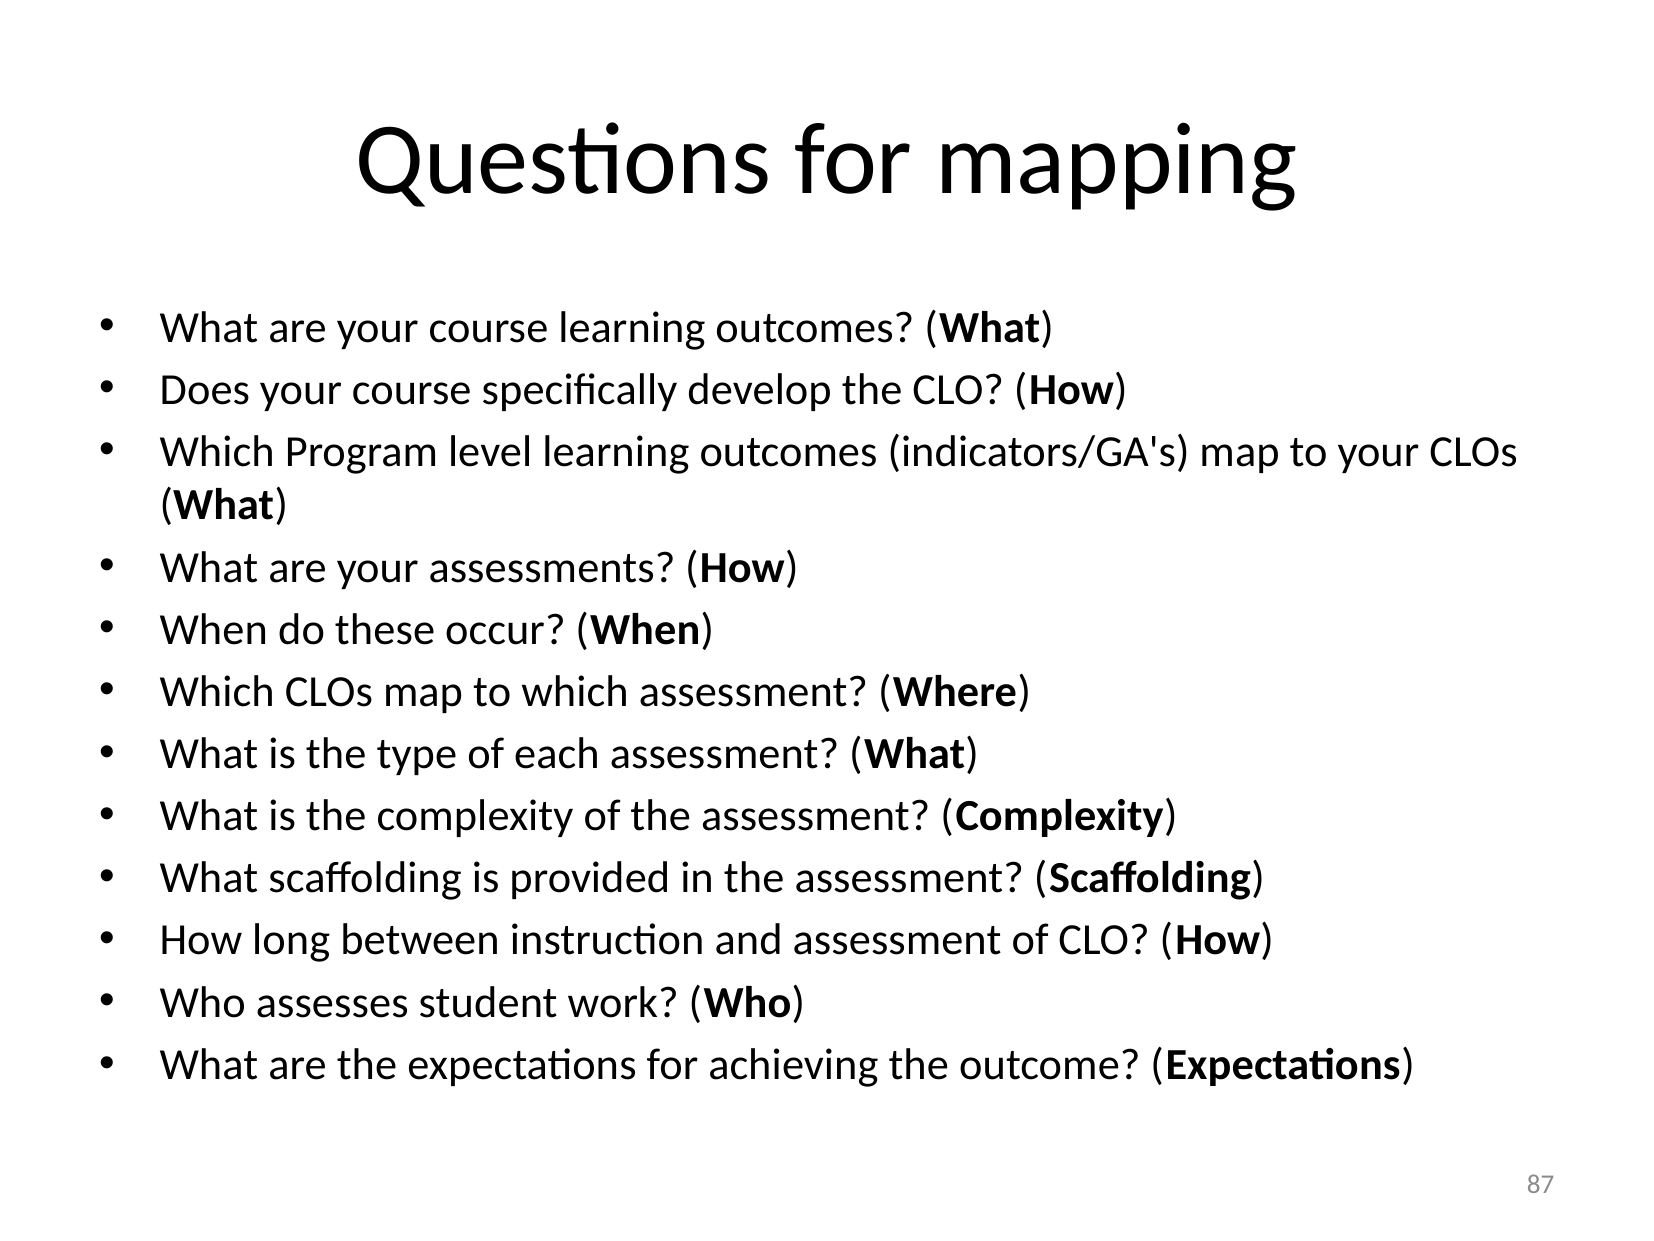

# Questions for mapping
What are your course learning outcomes? (What)
Does your course specifically develop the CLO? (How)
Which Program level learning outcomes (indicators/GA's) map to your CLOs (What)
What are your assessments? (How)
When do these occur? (When)
Which CLOs map to which assessment? (Where)
What is the type of each assessment? (What)
What is the complexity of the assessment? (Complexity)
What scaffolding is provided in the assessment? (Scaffolding)
How long between instruction and assessment of CLO? (How)
Who assesses student work? (Who)
What are the expectations for achieving the outcome? (Expectations)
87